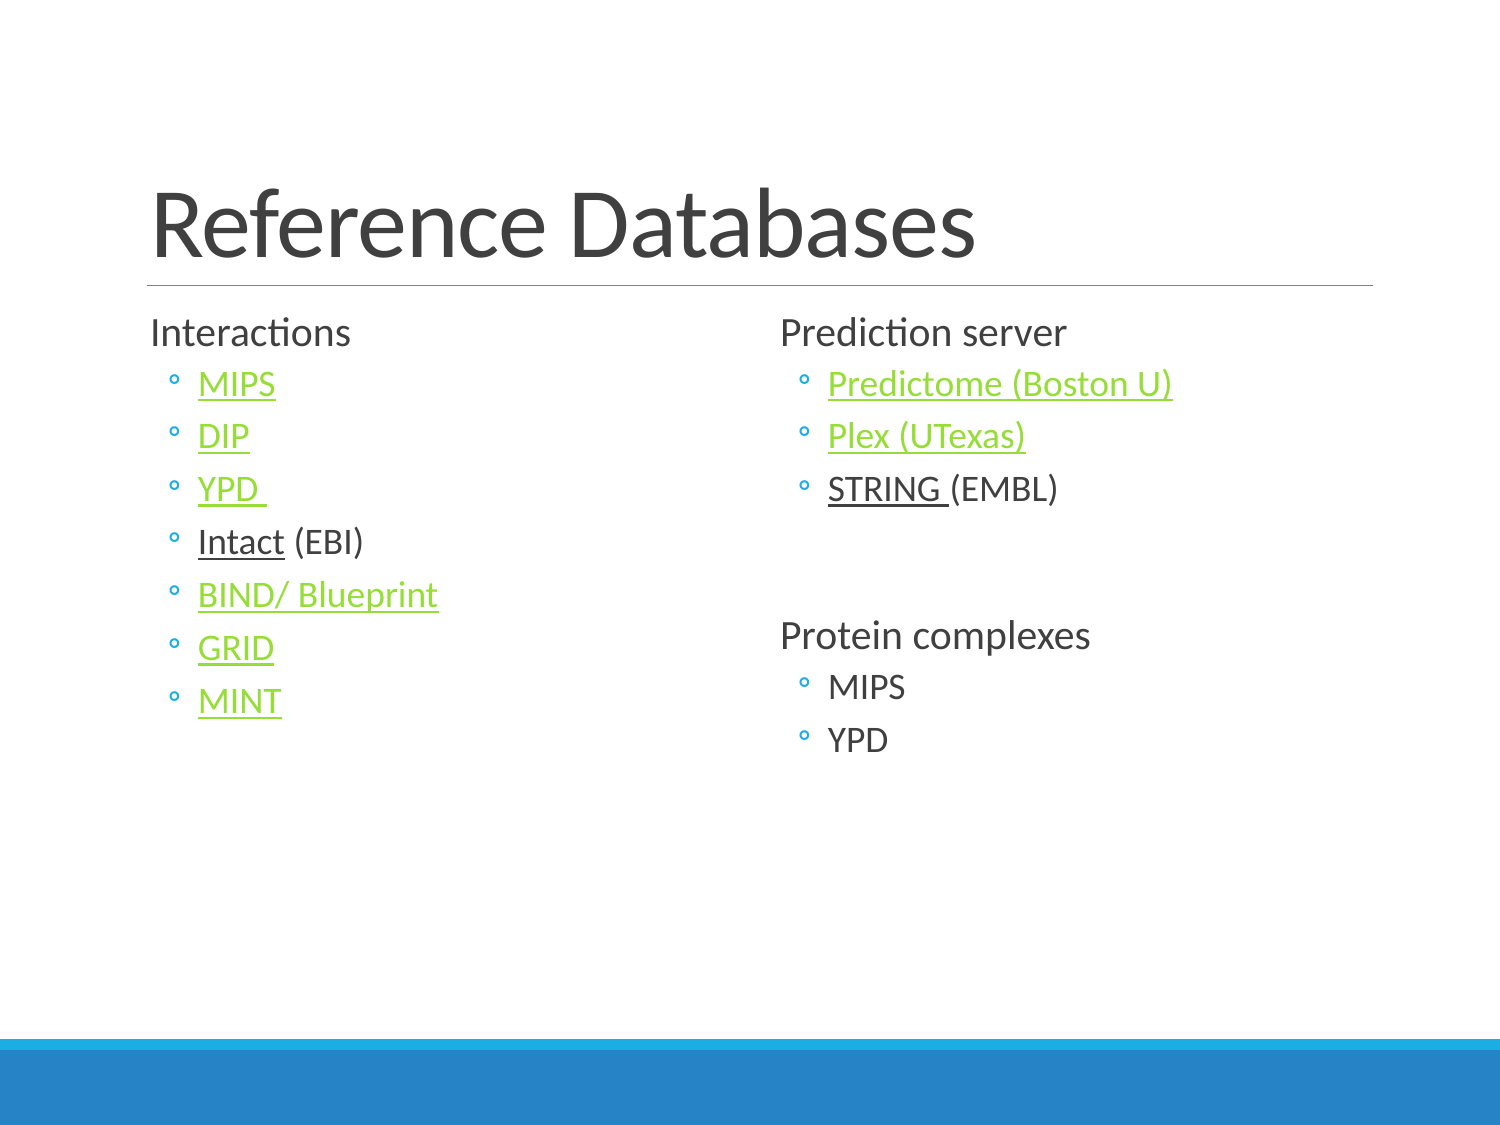

# Reference Databases
Interactions
MIPS
DIP
YPD
Intact (EBI)
BIND/ Blueprint
GRID
MINT

Prediction server
Predictome (Boston U)
Plex (UTexas)
STRING (EMBL)

Protein complexes
MIPS
YPD